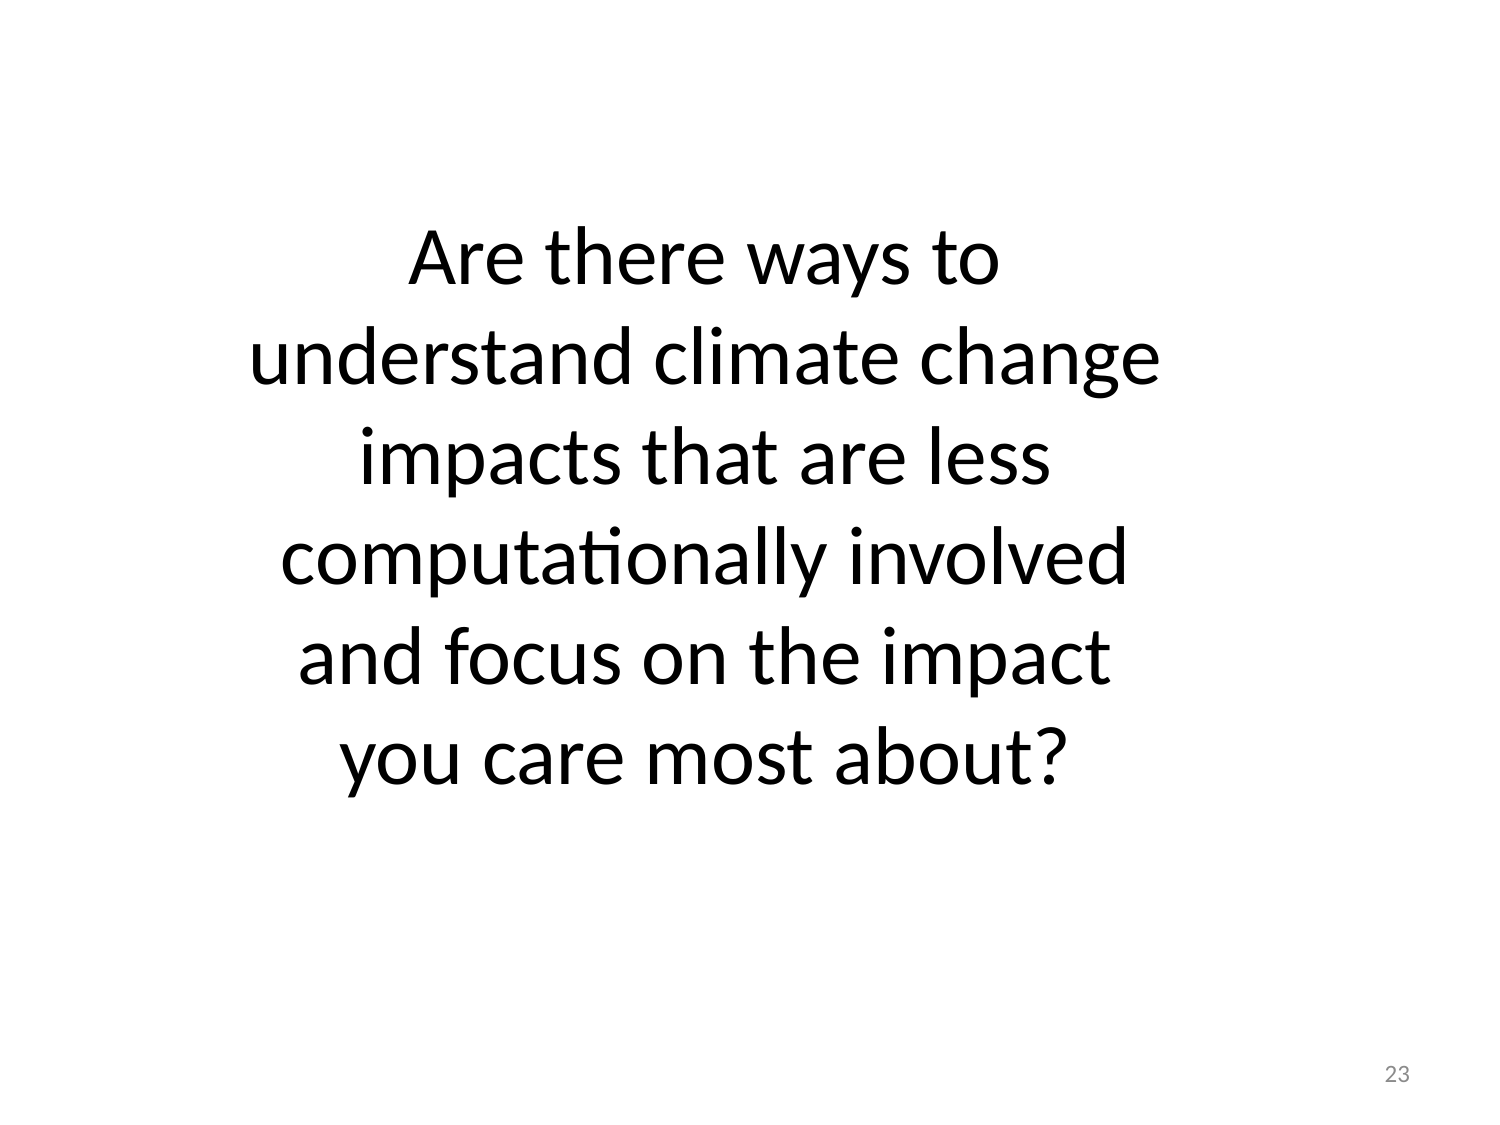

Are there ways to understand climate change impacts that are less computationally involved and focus on the impact you care most about?

23